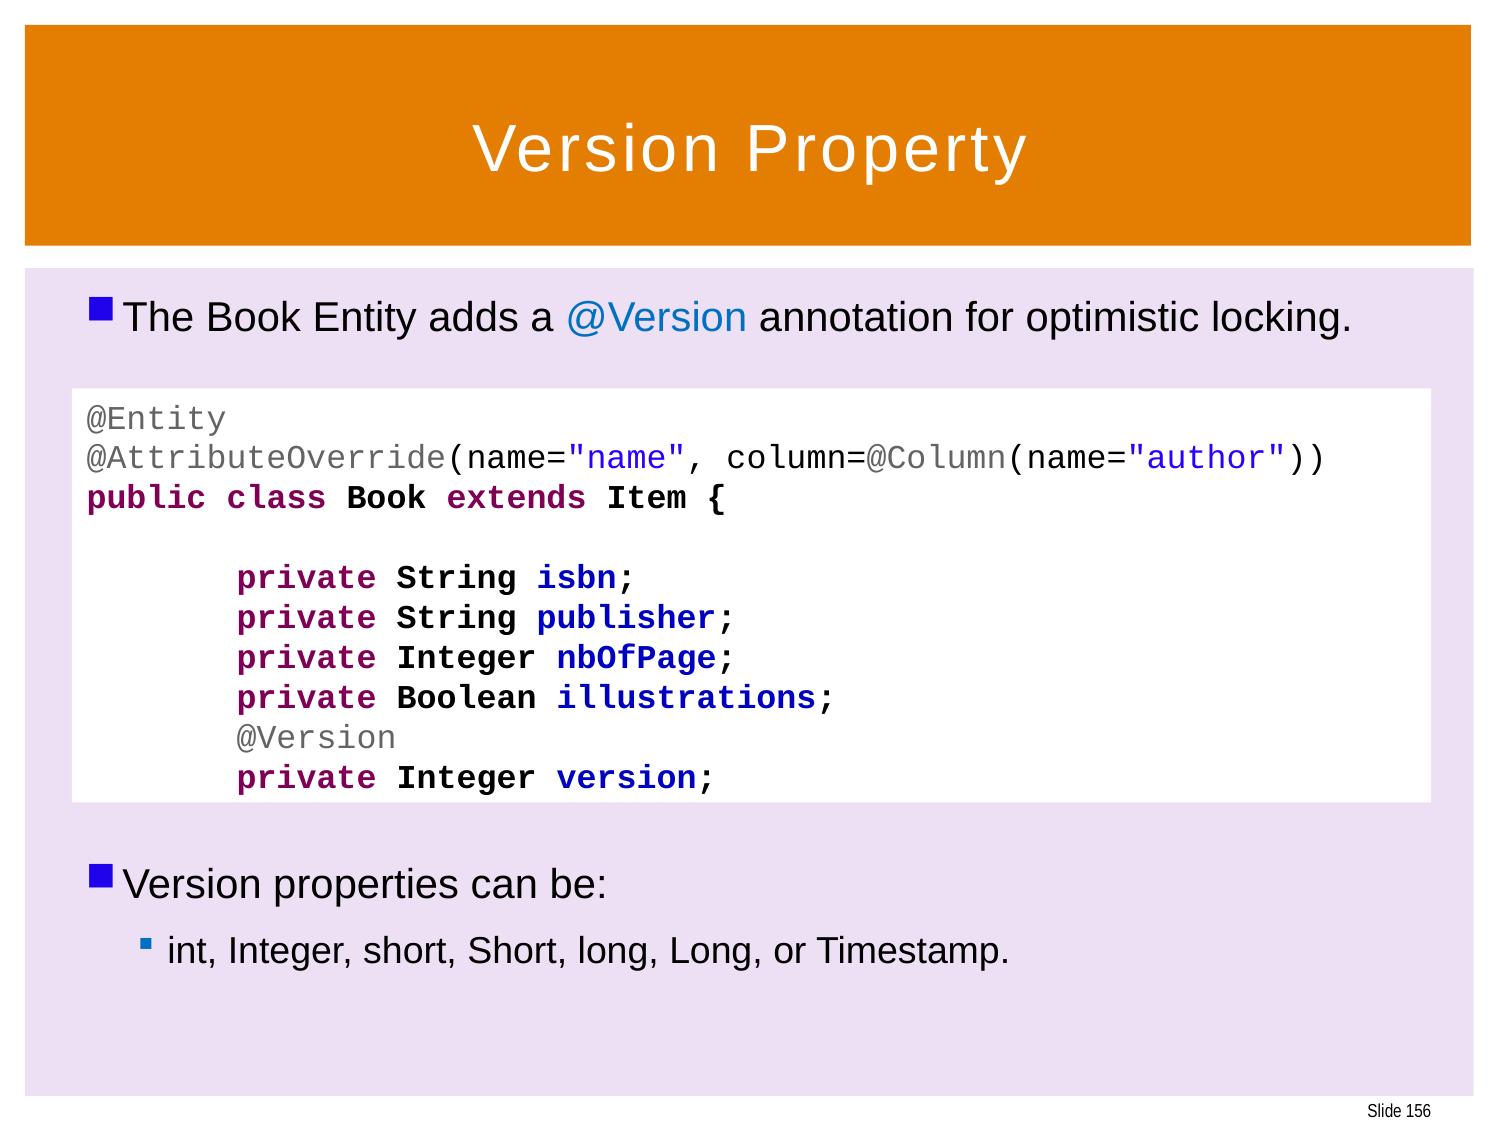

156
# Version Property
The Book Entity adds a @Version annotation for optimistic locking.

Version properties can be:
int, Integer, short, Short, long, Long, or Timestamp.
@Entity
@AttributeOverride(name="name", column=@Column(name="author"))
public class Book extends Item {

	private String isbn;
	private String publisher;
	private Integer nbOfPage;
	private Boolean illustrations;
	@Version
	private Integer version;